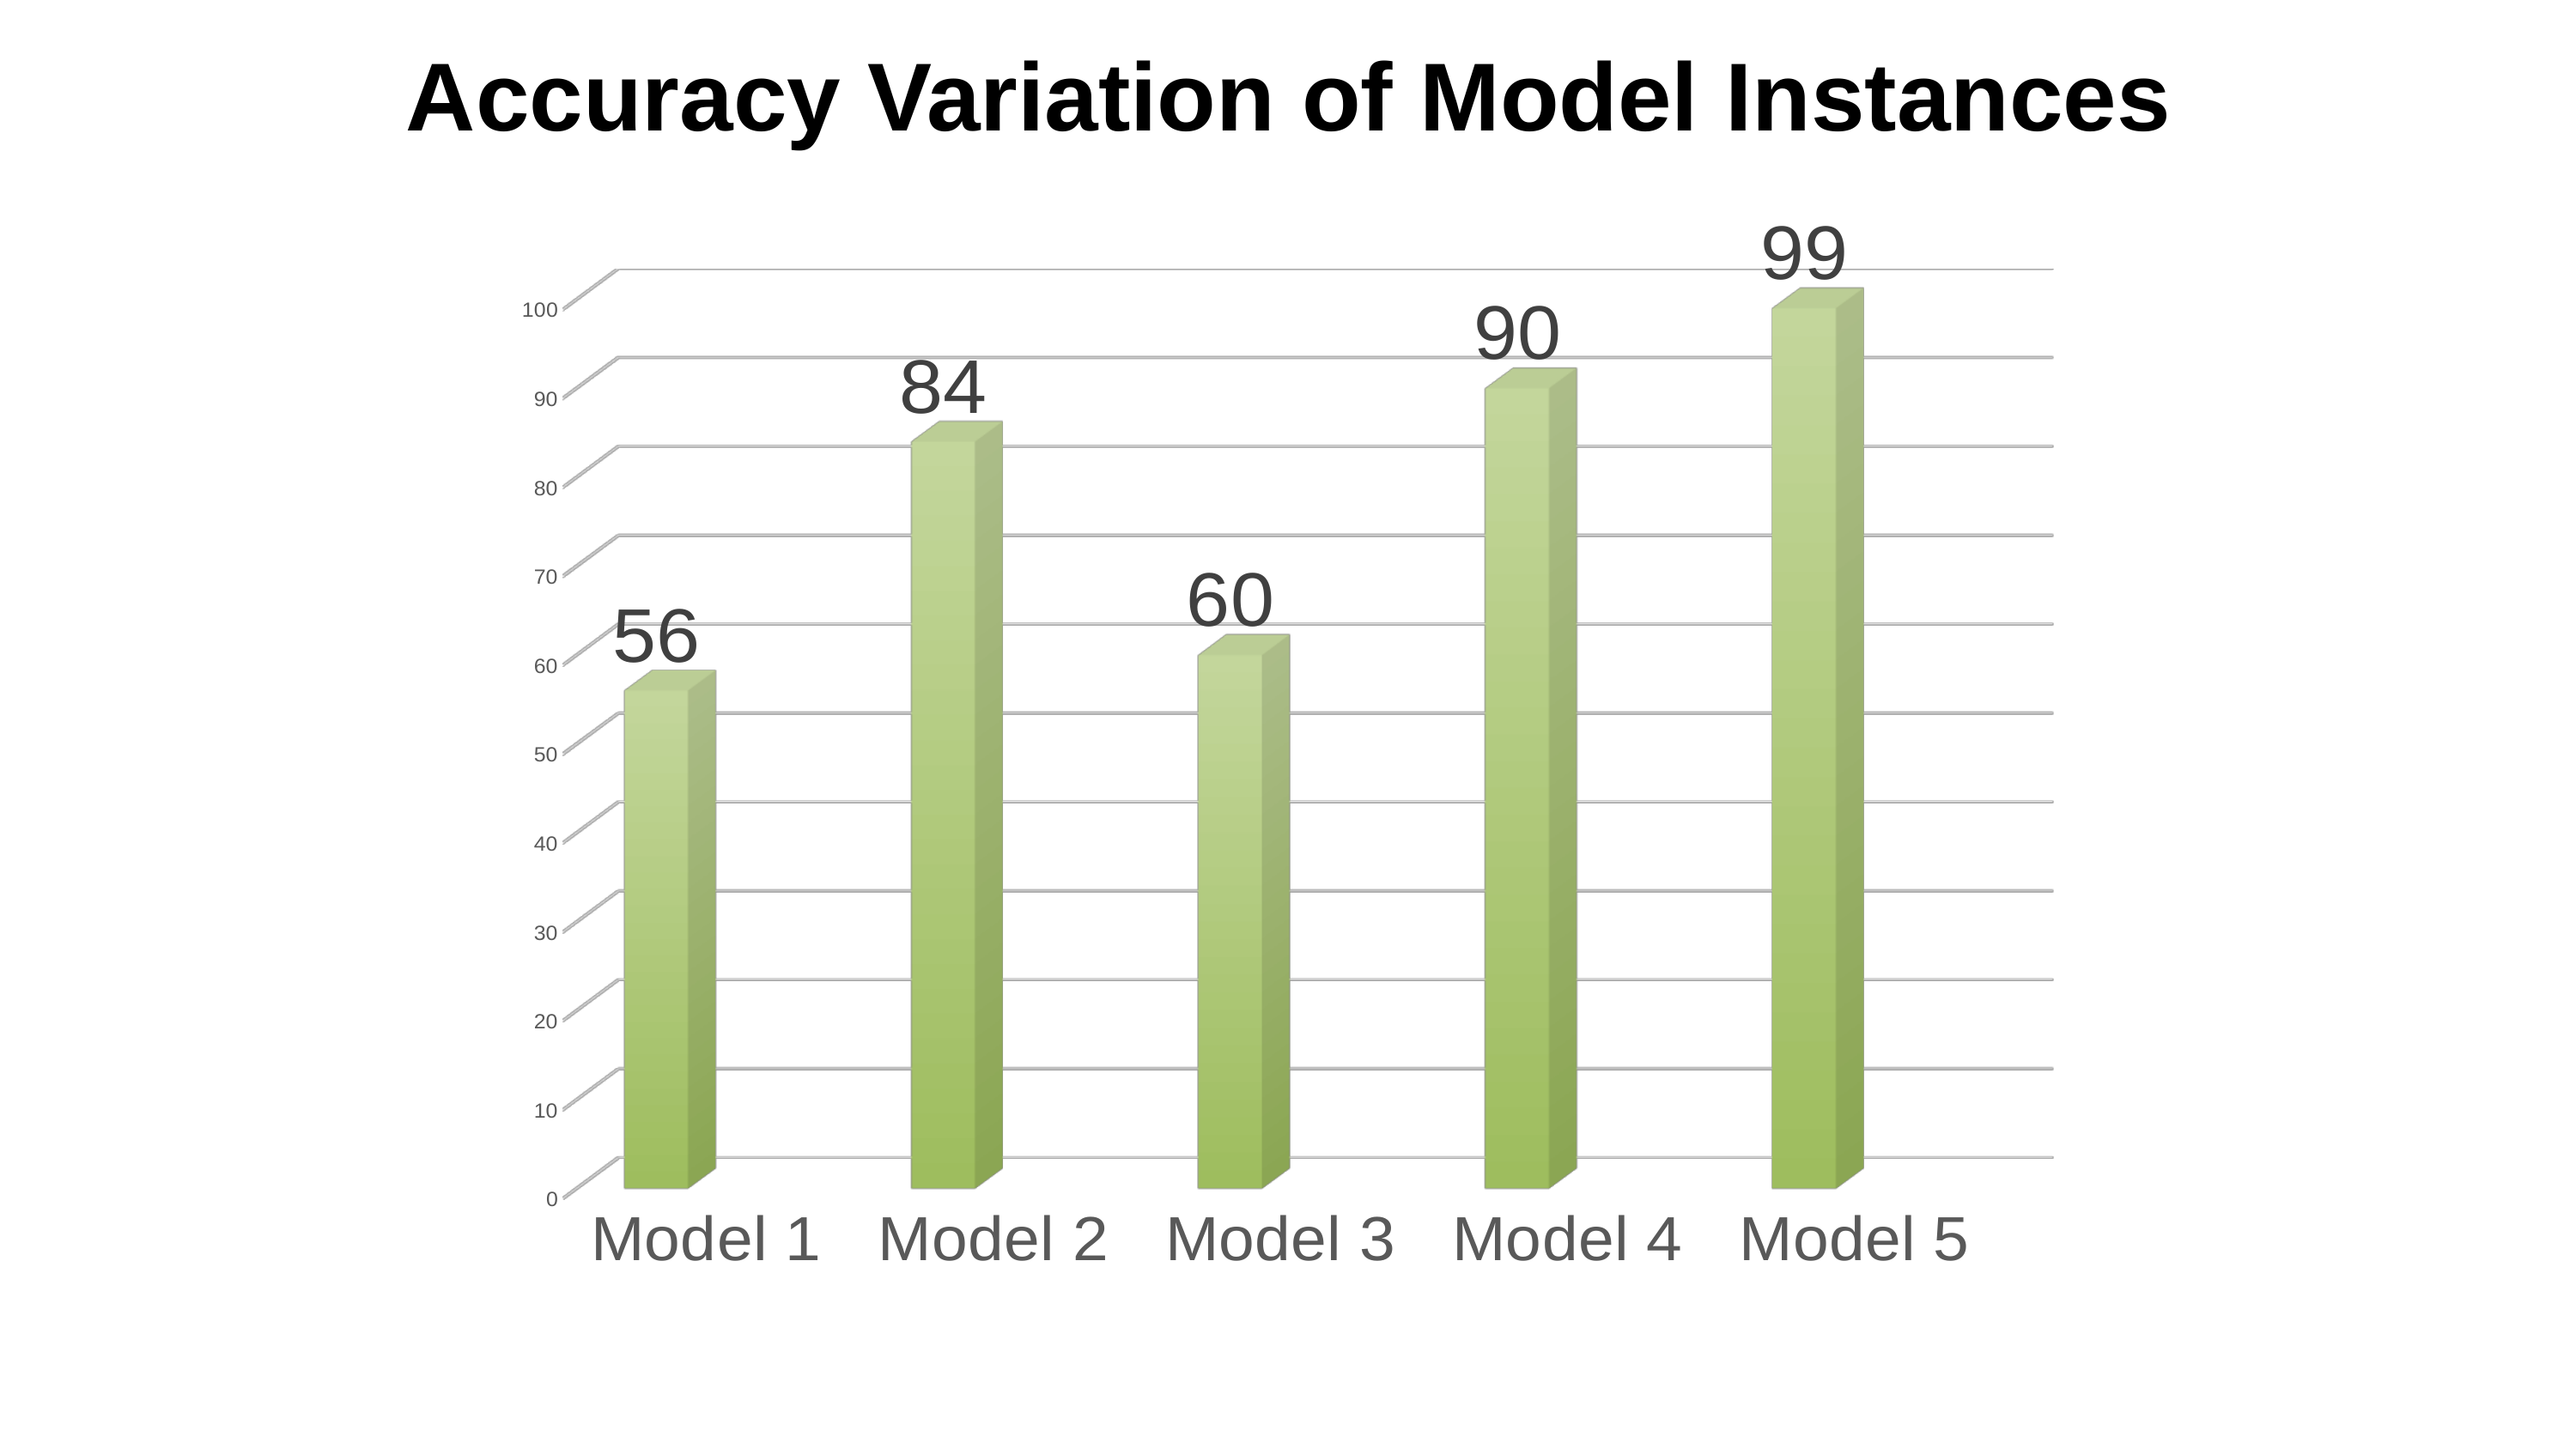

# Accuracy Variation of Model Instances

[unsupported chart]